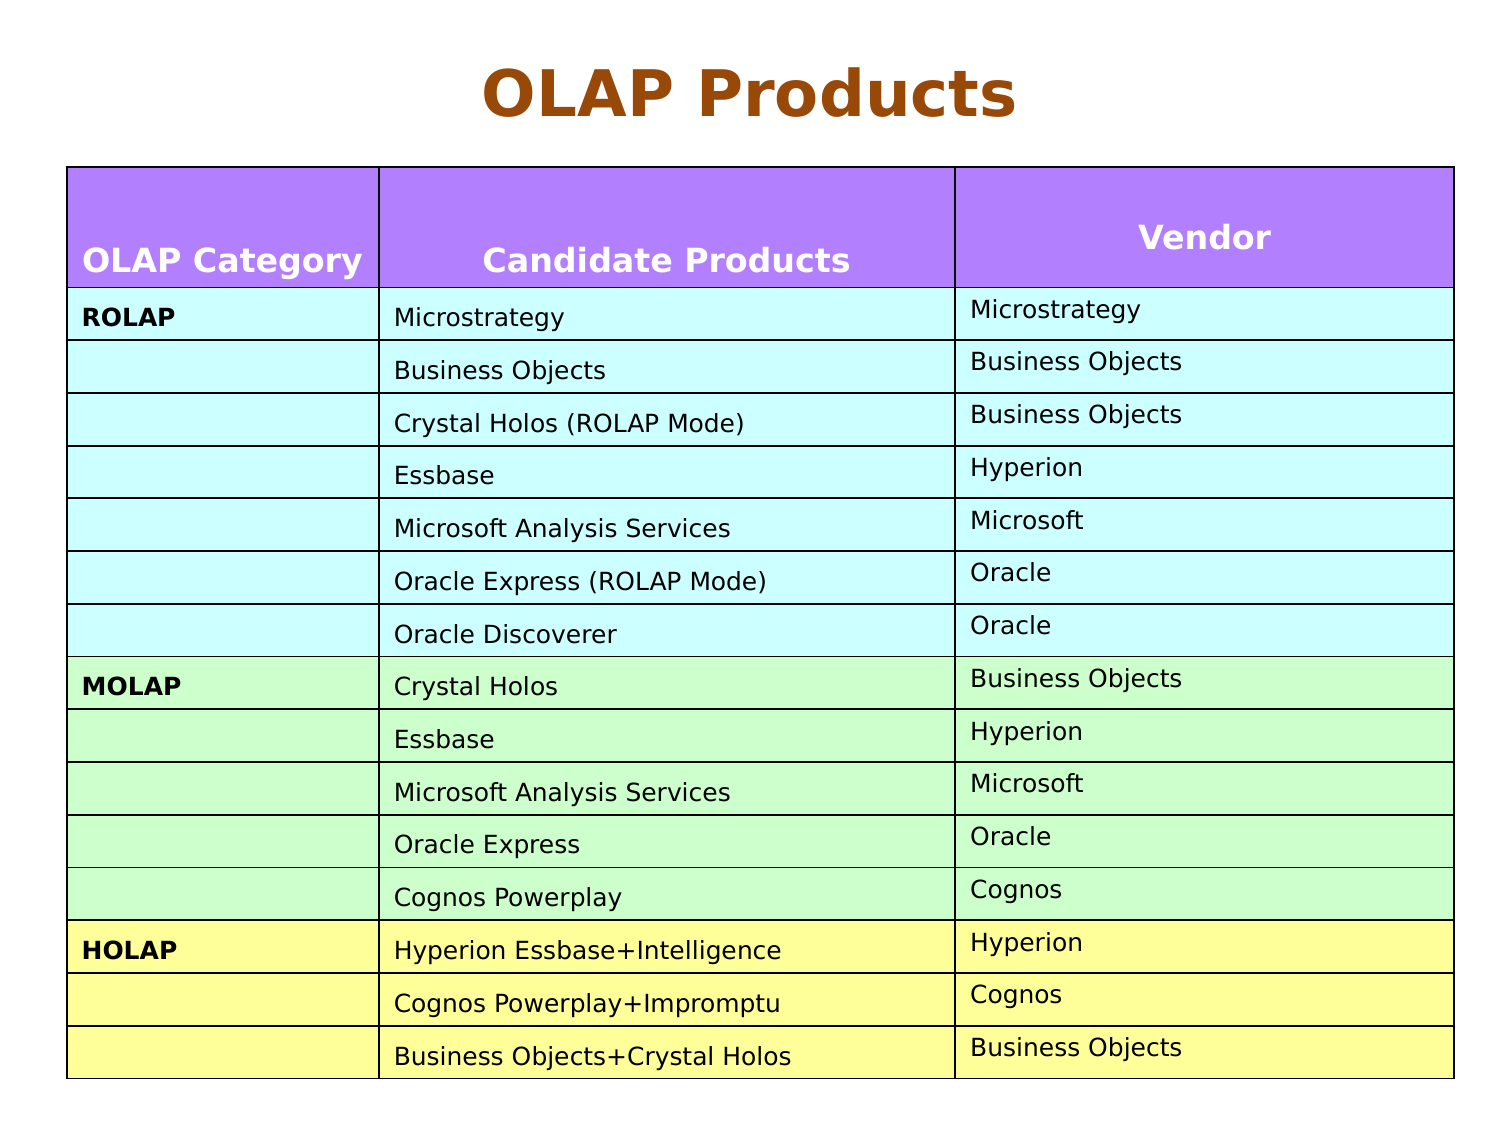

# OLAP Products
| OLAP Category | Candidate Products | Vendor |
| --- | --- | --- |
| ROLAP | Microstrategy | Microstrategy |
|  | Business Objects | Business Objects |
|  | Crystal Holos (ROLAP Mode) | Business Objects |
|  | Essbase | Hyperion |
|  | Microsoft Analysis Services | Microsoft |
|  | Oracle Express (ROLAP Mode) | Oracle |
|  | Oracle Discoverer | Oracle |
| MOLAP | Crystal Holos | Business Objects |
|  | Essbase | Hyperion |
|  | Microsoft Analysis Services | Microsoft |
|  | Oracle Express | Oracle |
|  | Cognos Powerplay | Cognos |
| HOLAP | Hyperion Essbase+Intelligence | Hyperion |
|  | Cognos Powerplay+Impromptu | Cognos |
|  | Business Objects+Crystal Holos | Business Objects |